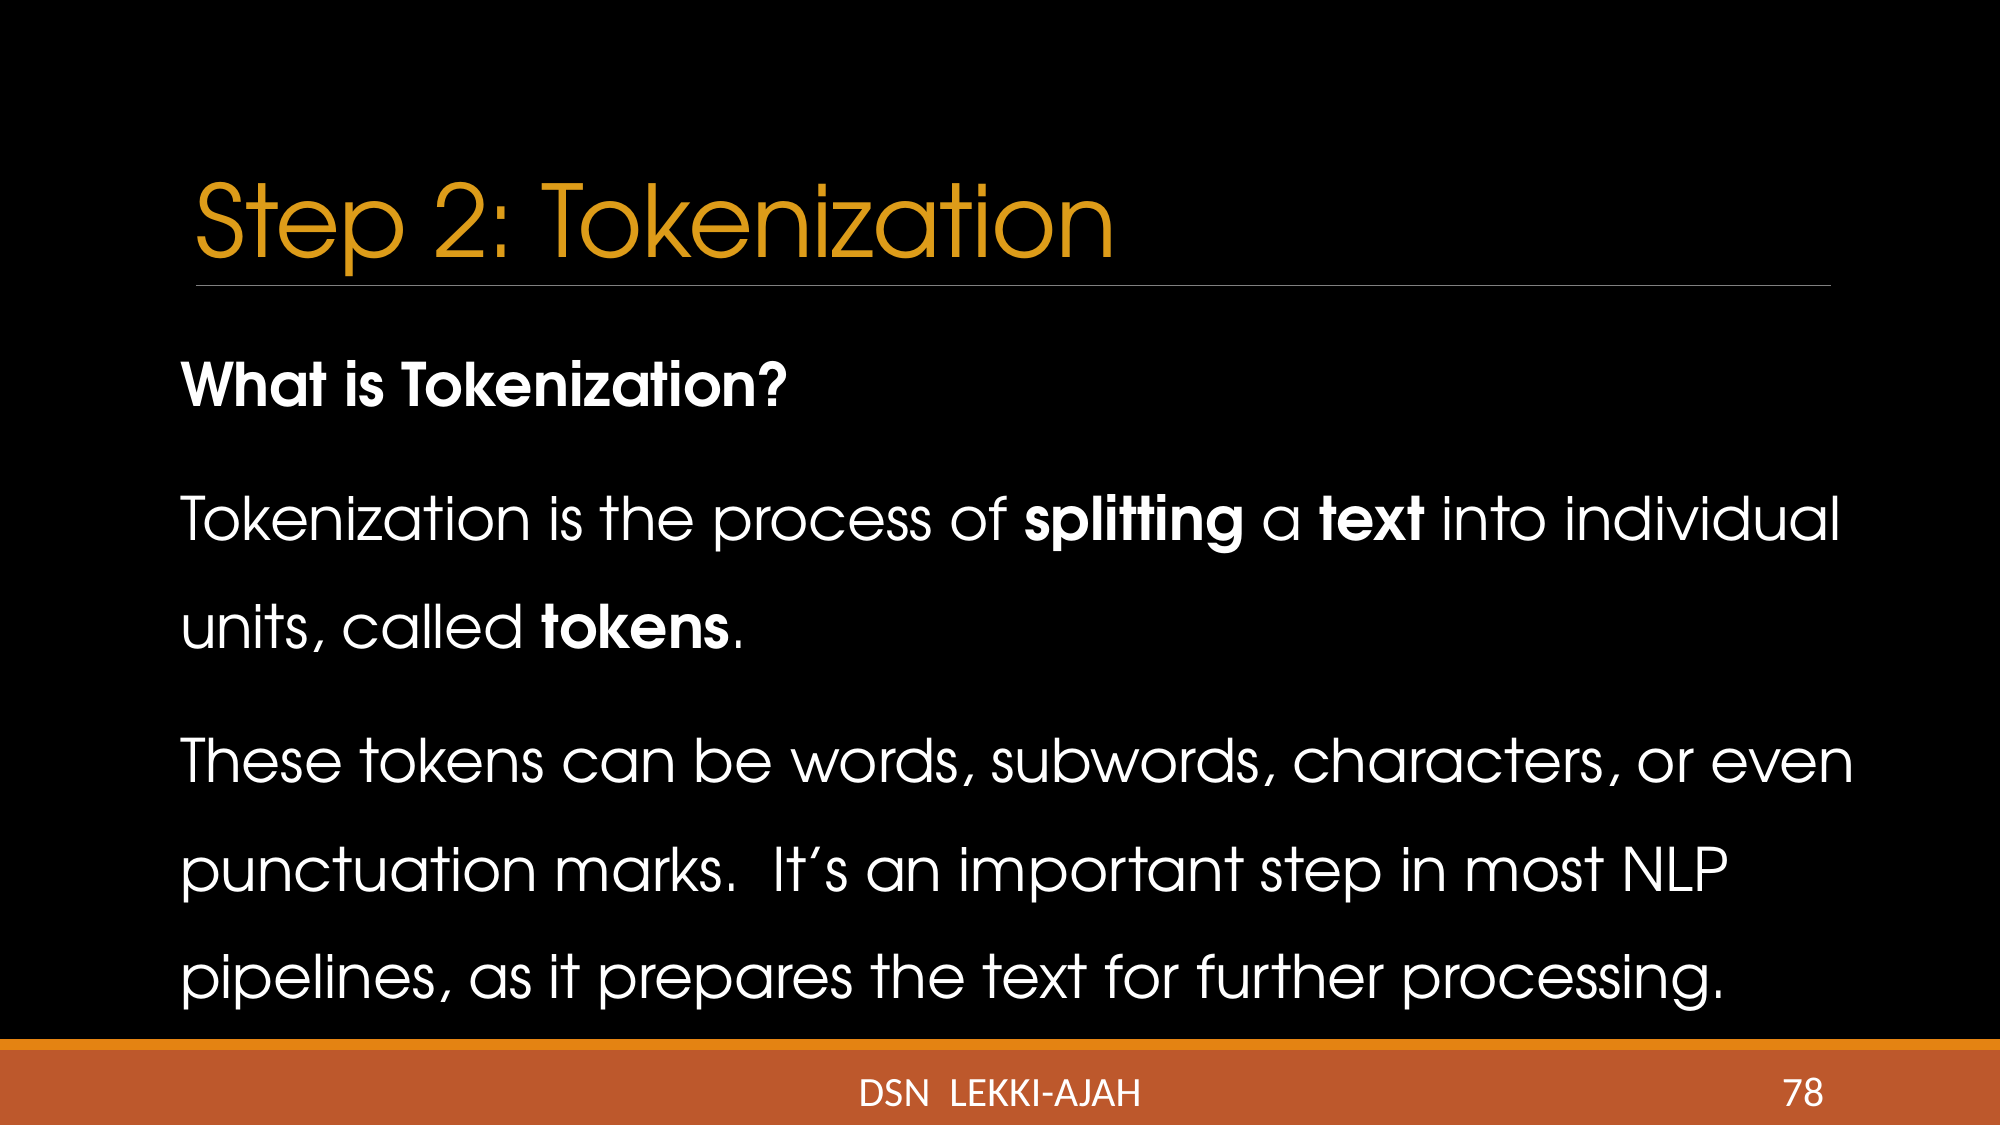

# Step 2: Tokenization
What is Tokenization?
Tokenization is the process of splitting a text into individual units, called tokens.
These tokens can be words, subwords, characters, or even punctuation marks.  It’s an important step in most NLP pipelines, as it prepares the text for further processing.

DSN  LEKKI-AJAH
78